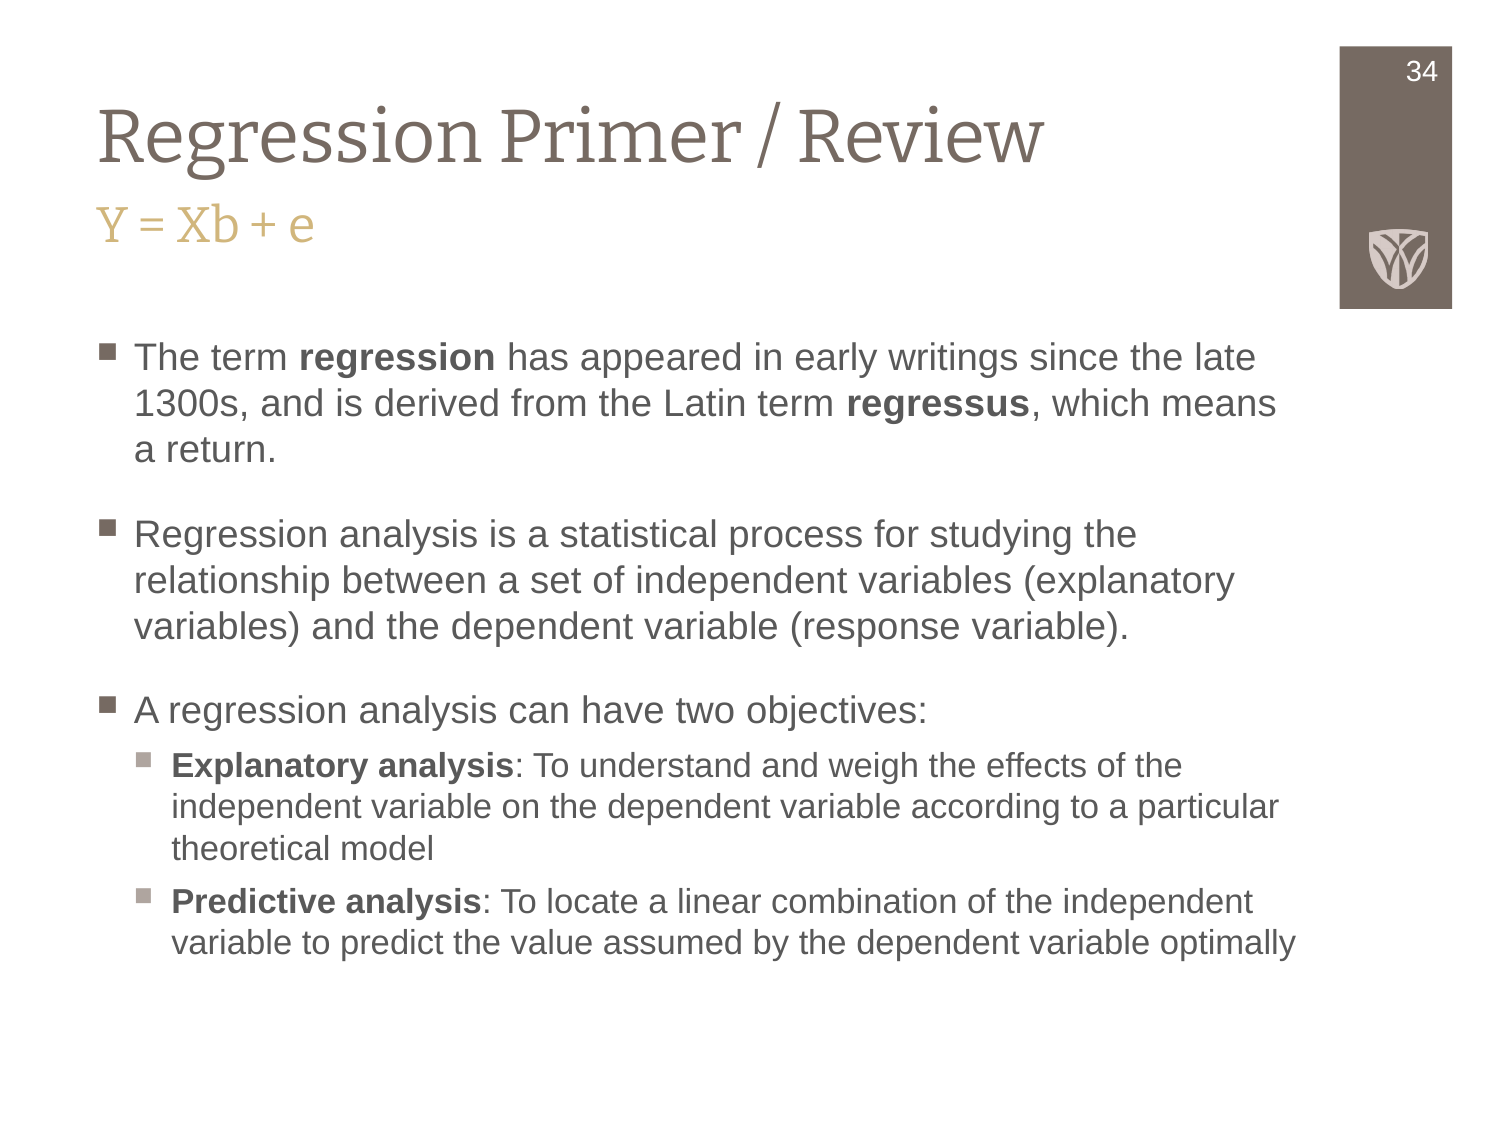

# Regression Primer / Review
34
Y = Xb + e
The term regression has appeared in early writings since the late 1300s, and is derived from the Latin term regressus, which means a return.
Regression analysis is a statistical process for studying the relationship between a set of independent variables (explanatory variables) and the dependent variable (response variable).
A regression analysis can have two objectives:
Explanatory analysis: To understand and weigh the effects of the independent variable on the dependent variable according to a particular theoretical model
Predictive analysis: To locate a linear combination of the independent variable to predict the value assumed by the dependent variable optimally